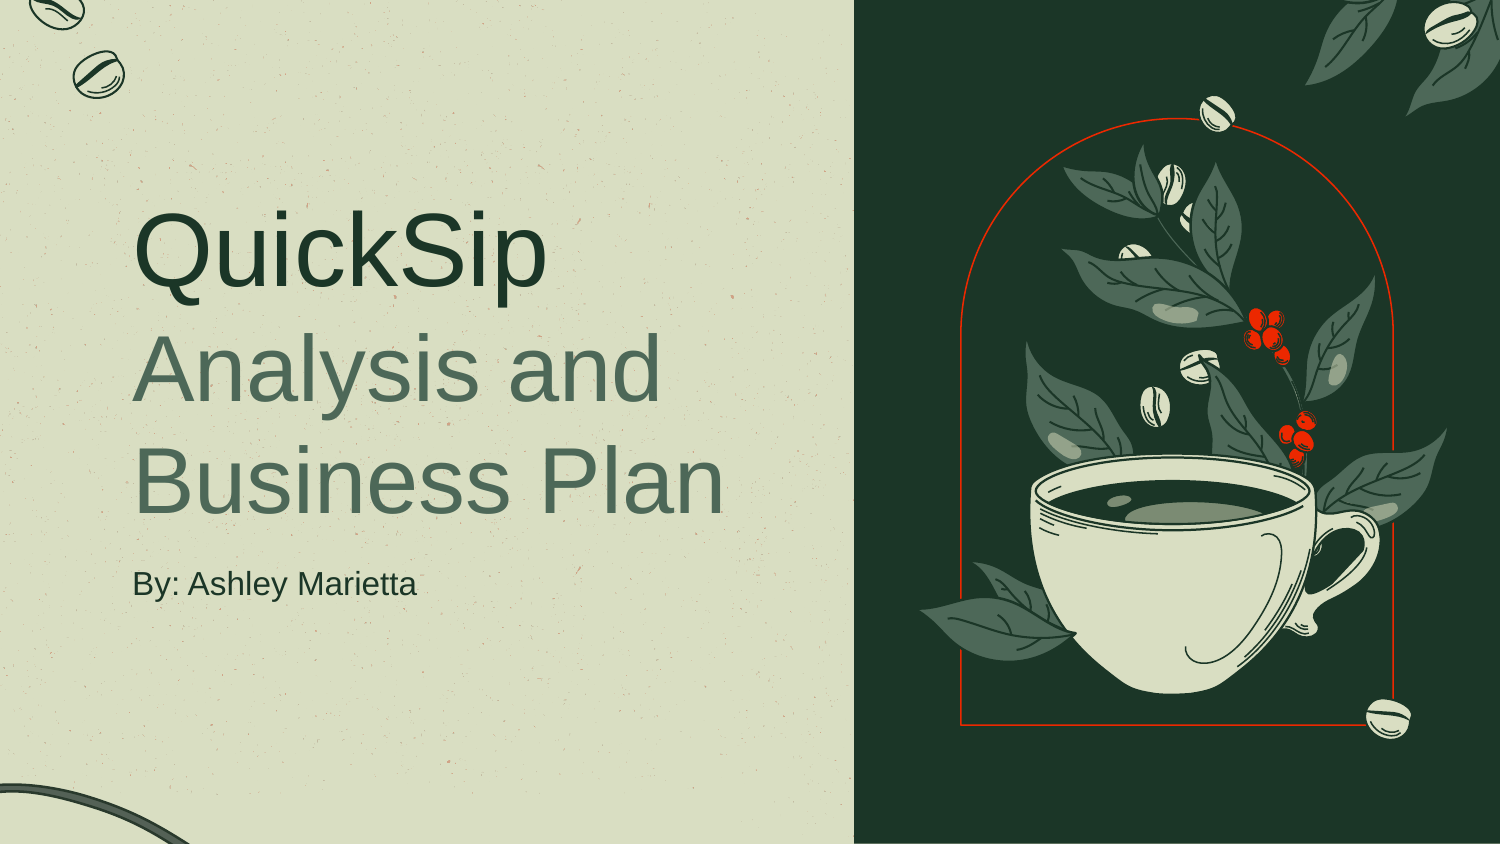

# QuickSip Analysis and Business Plan

By: Ashley Marietta